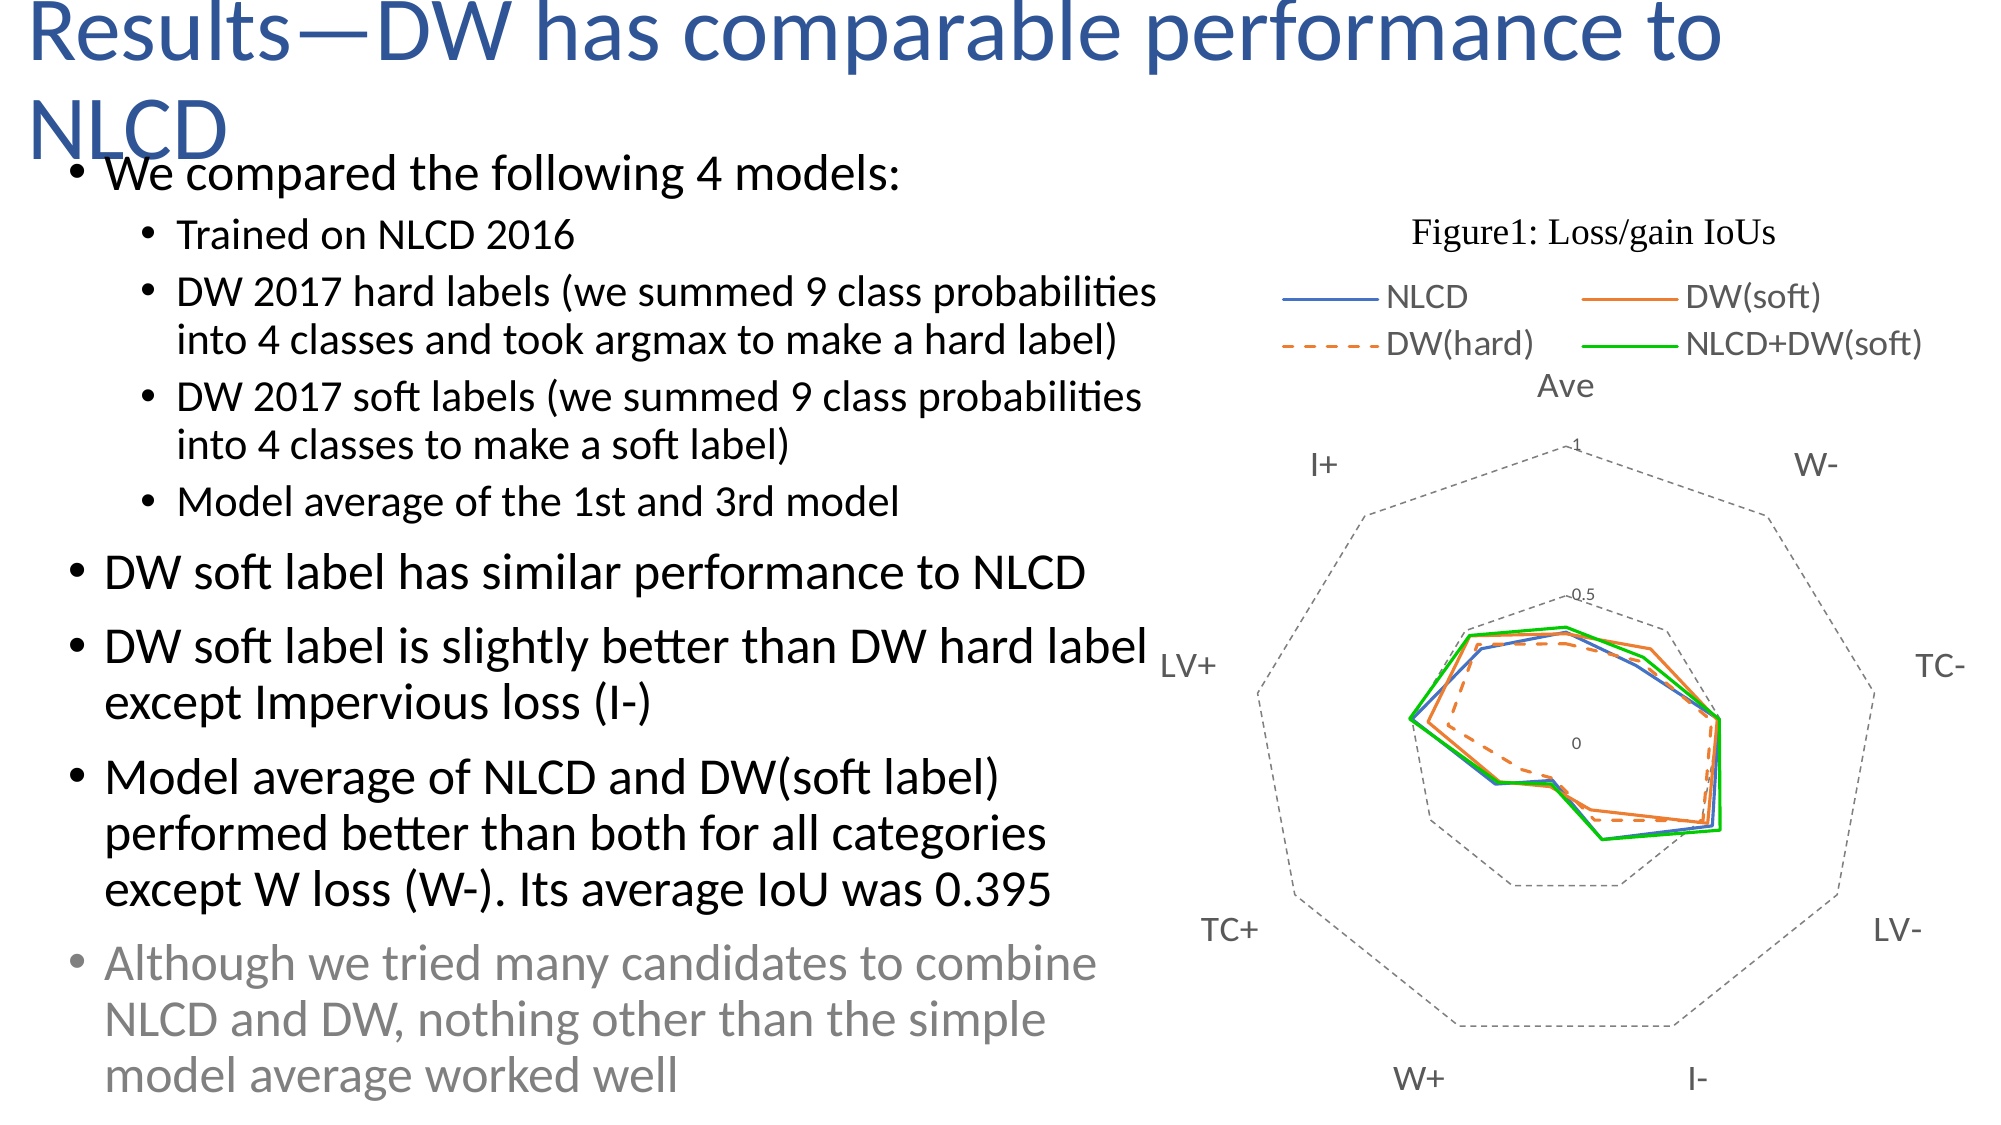

# Results—DW has comparable performance to NLCD
We compared the following 4 models:
Trained on NLCD 2016
DW 2017 hard labels (we summed 9 class probabilities into 4 classes and took argmax to make a hard label)
DW 2017 soft labels (we summed 9 class probabilities into 4 classes to make a soft label)
Model average of the 1st and 3rd model
DW soft label has similar performance to NLCD
DW soft label is slightly better than DW hard label except Impervious loss (I-)
Model average of NLCD and DW(soft label) performed better than both for all categories except W loss (W-). Its average IoU was 0.395
Although we tried many candidates to combine NLCD and DW, nothing other than the simple model average worked well
Figure1: Loss/gain IoUs

### Chart

| Category | NLCD | DW(soft) | DW(hard) | NLCD+DW(soft) |
|---|---|---|---|---|
| Ave | 0.3781 | 0.3727 | 0.3394 | 0.3949 |
| W- | 0.348 | 0.4203 | 0.3668 | 0.384 |
| TC- | 0.4954 | 0.4906 | 0.4722 | 0.4973 |
| LV- | 0.5397 | 0.5226 | 0.5052 | 0.5683 |
| I- | 0.336 | 0.2304 | 0.2666 | 0.3361 |
| W+ | 0.1253 | 0.1474 | 0.1186 | 0.138 |
| TC+ | 0.2604 | 0.2449 | 0.1631 | 0.2496 |
| LV+ | 0.4992 | 0.4476 | 0.3827 | 0.5071 |
| I+ | 0.4208 | 0.4776 | 0.44 | 0.4789 |